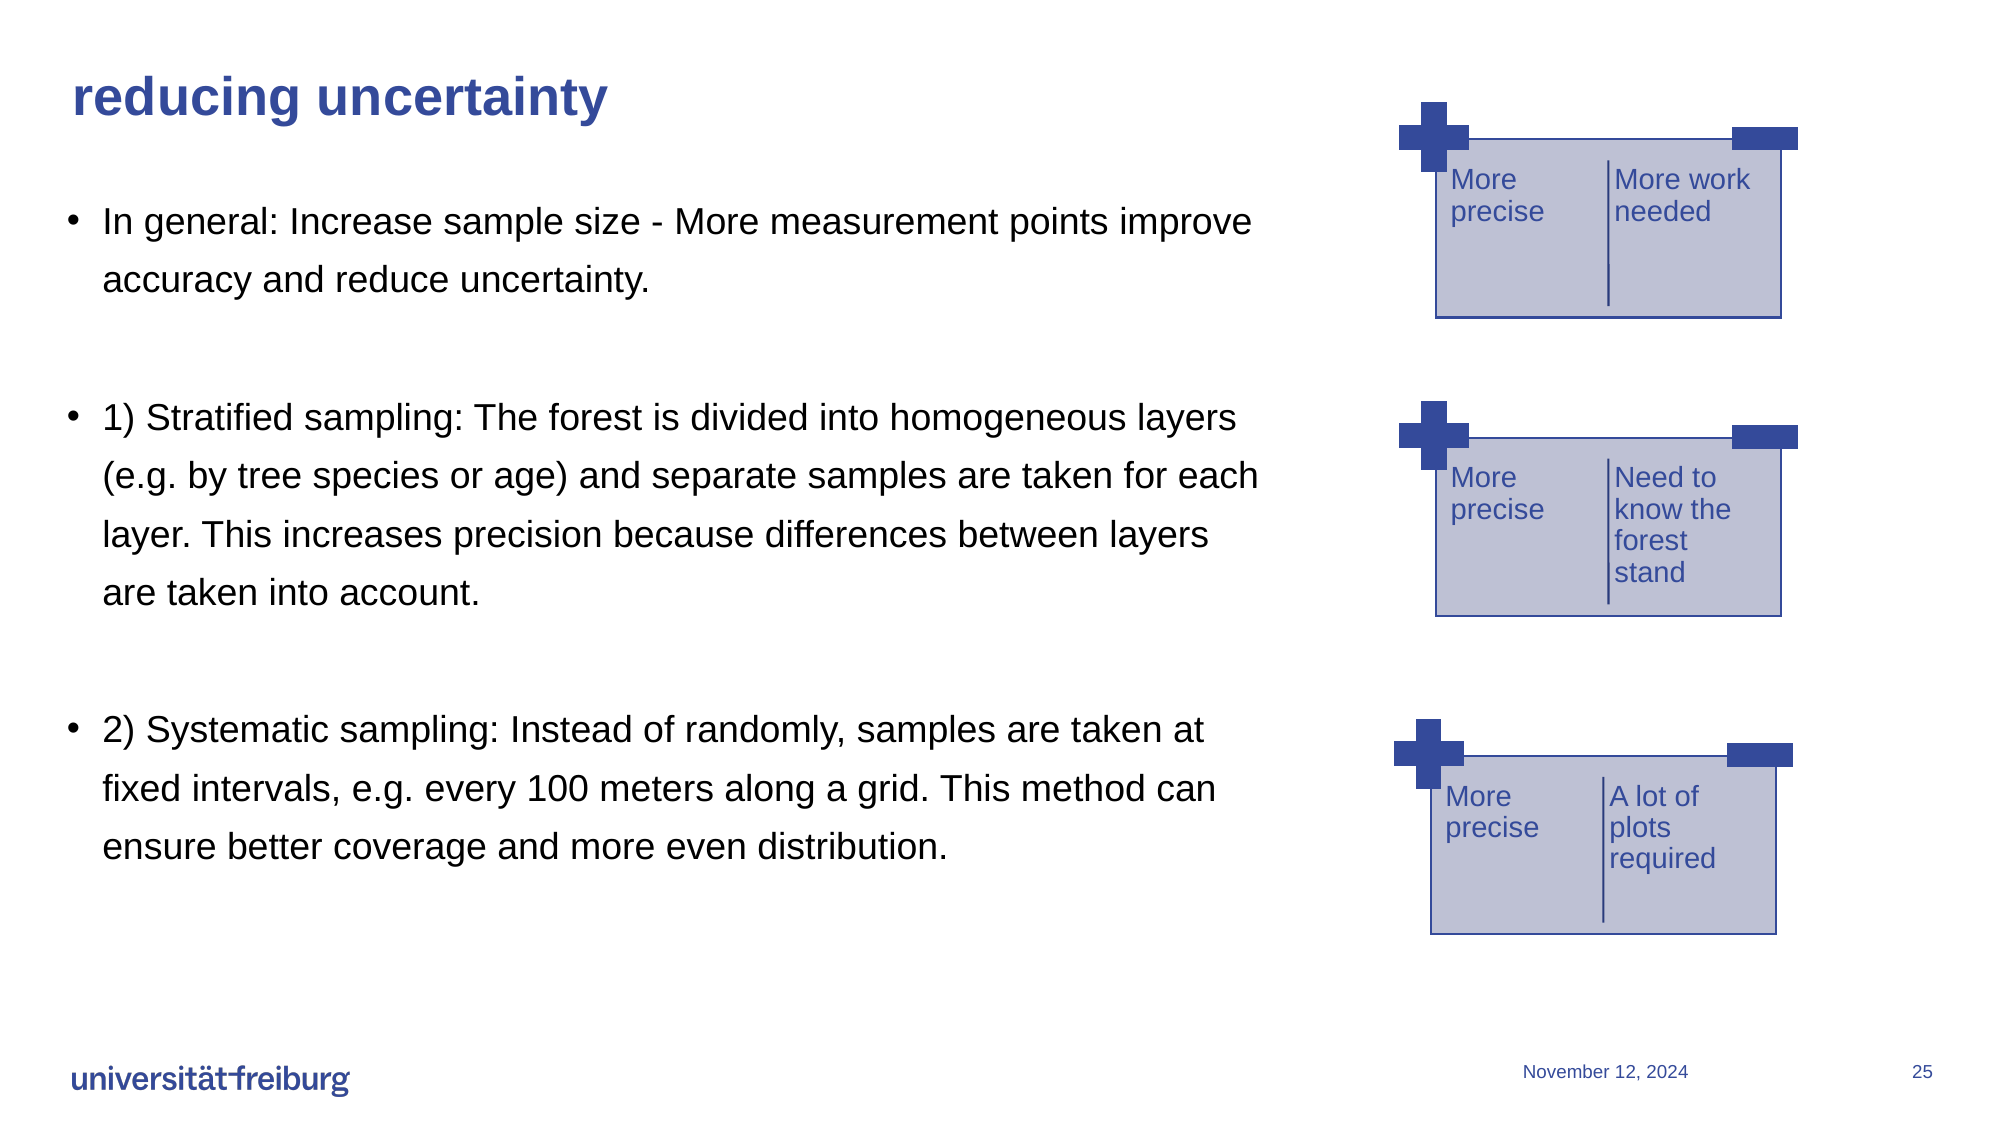

# reducing uncertainty
More precise
More work needed
In general: Increase sample size - More measurement points improve accuracy and reduce uncertainty.

1) Stratified sampling: The forest is divided into homogeneous layers (e.g. by tree species or age) and separate samples are taken for each layer. This increases precision because differences between layers are taken into account.

2) Systematic sampling: Instead of randomly, samples are taken at fixed intervals, e.g. every 100 meters along a grid. This method can ensure better coverage and more even distribution.
More precise
Need to know the forest stand
More precise
A lot of plots required
November 12, 2024
25